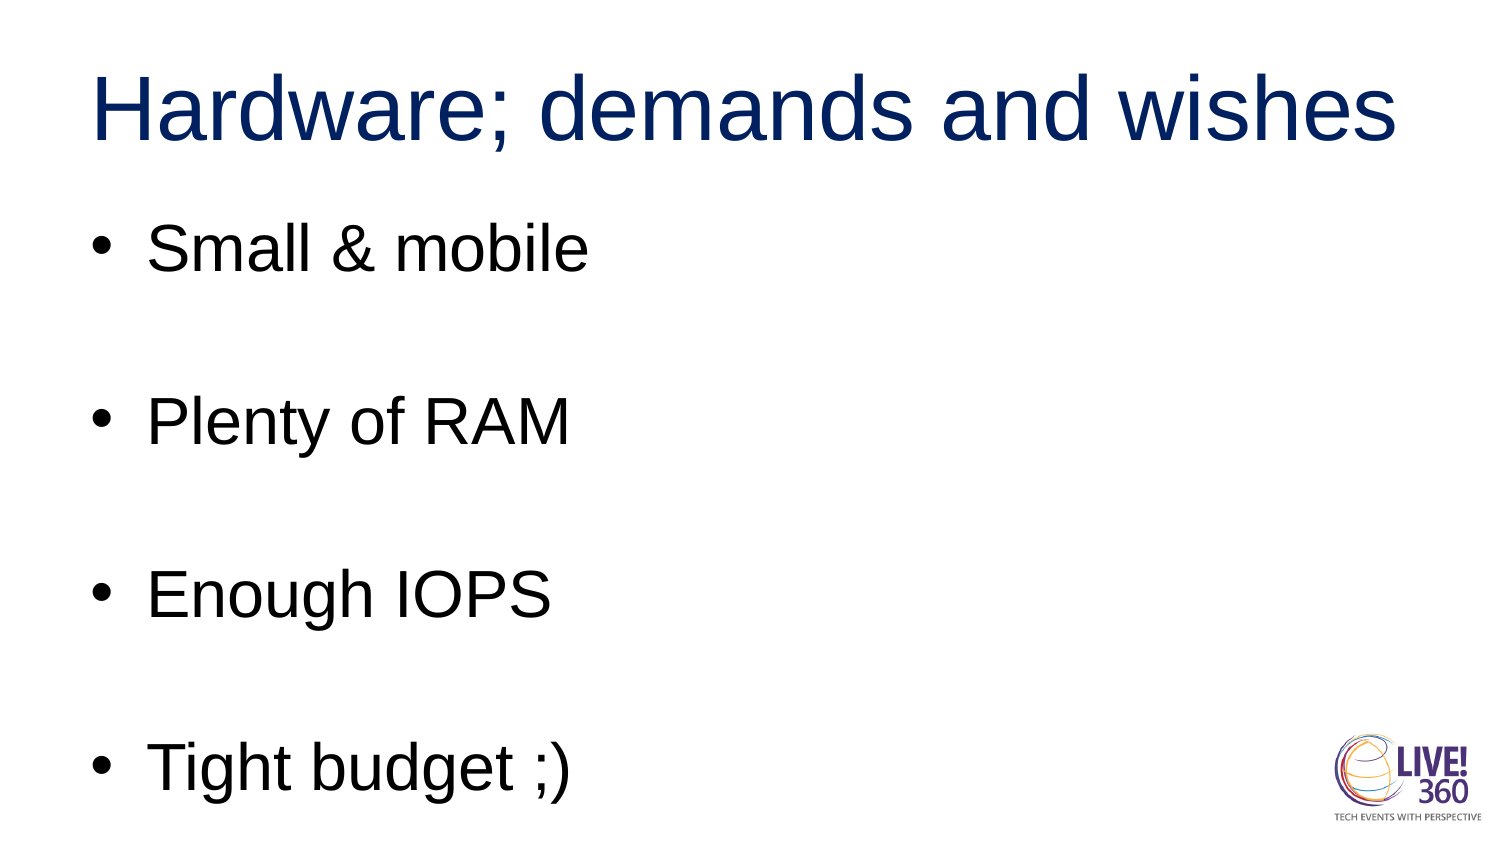

# Hardware; demands and wishes
Small & mobile
Plenty of RAM
Enough IOPS
Tight budget ;)